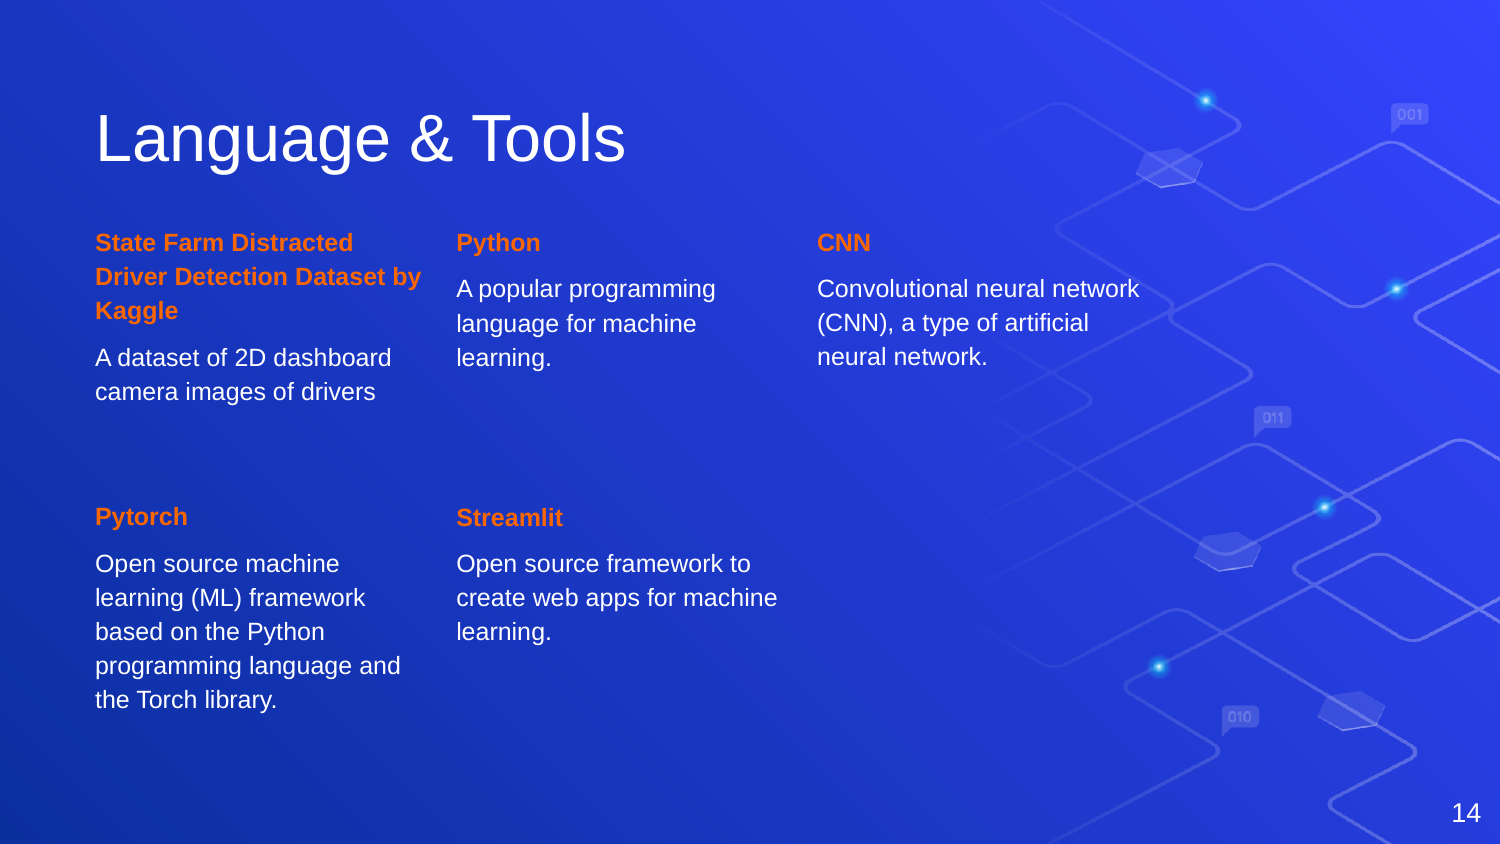

# Language & Tools
Python
A popular programming language for machine learning.
CNN
Convolutional neural network (CNN), a type of artificial neural network.
State Farm Distracted Driver Detection Dataset by Kaggle
A dataset of 2D dashboard camera images of drivers
Pytorch
Open source machine learning (ML) framework based on the Python programming language and the Torch library.

Streamlit
Open source framework to  create web apps for machine learning.
14